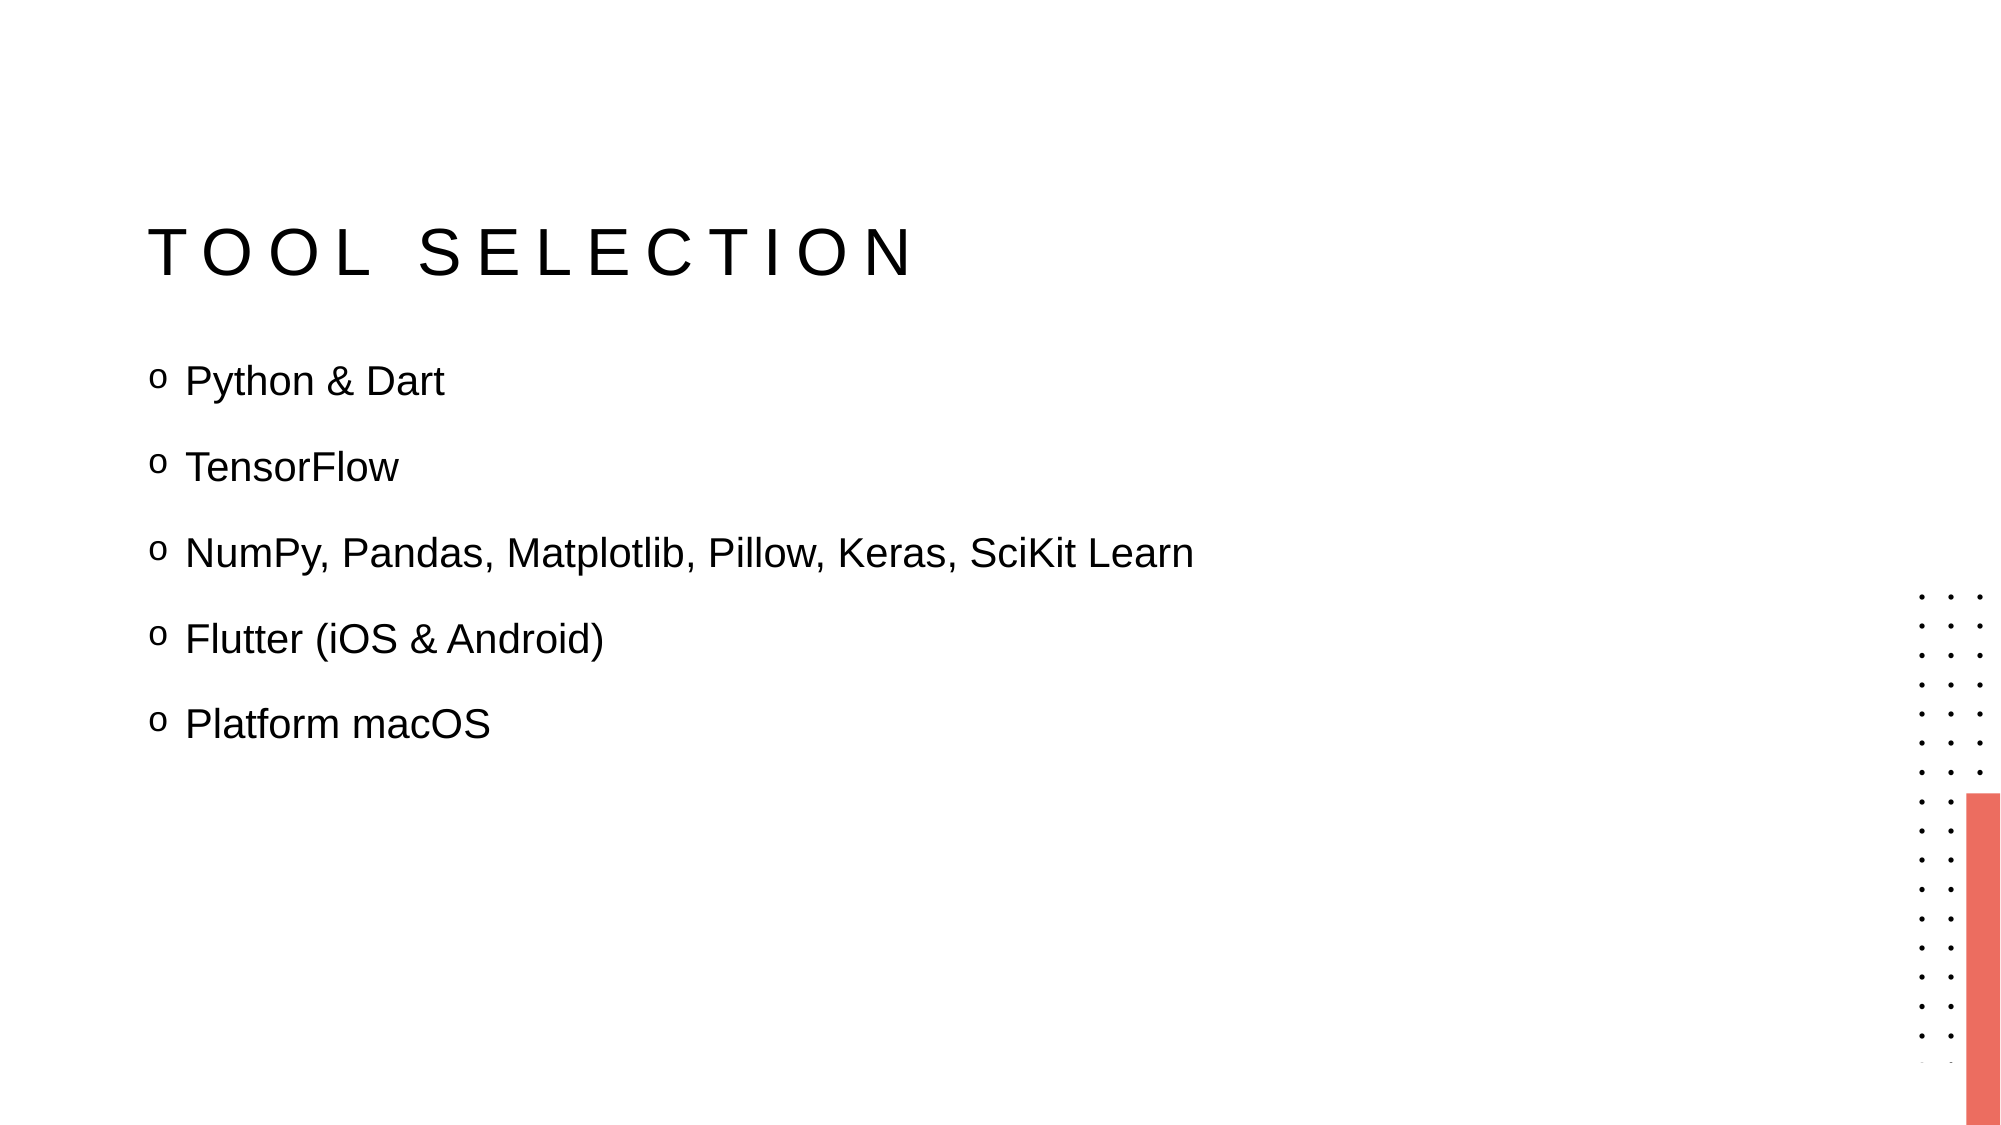

# Tool selection
Python & Dart
TensorFlow
NumPy, Pandas, Matplotlib, Pillow, Keras, SciKit Learn
Flutter (iOS & Android)
Platform macOS